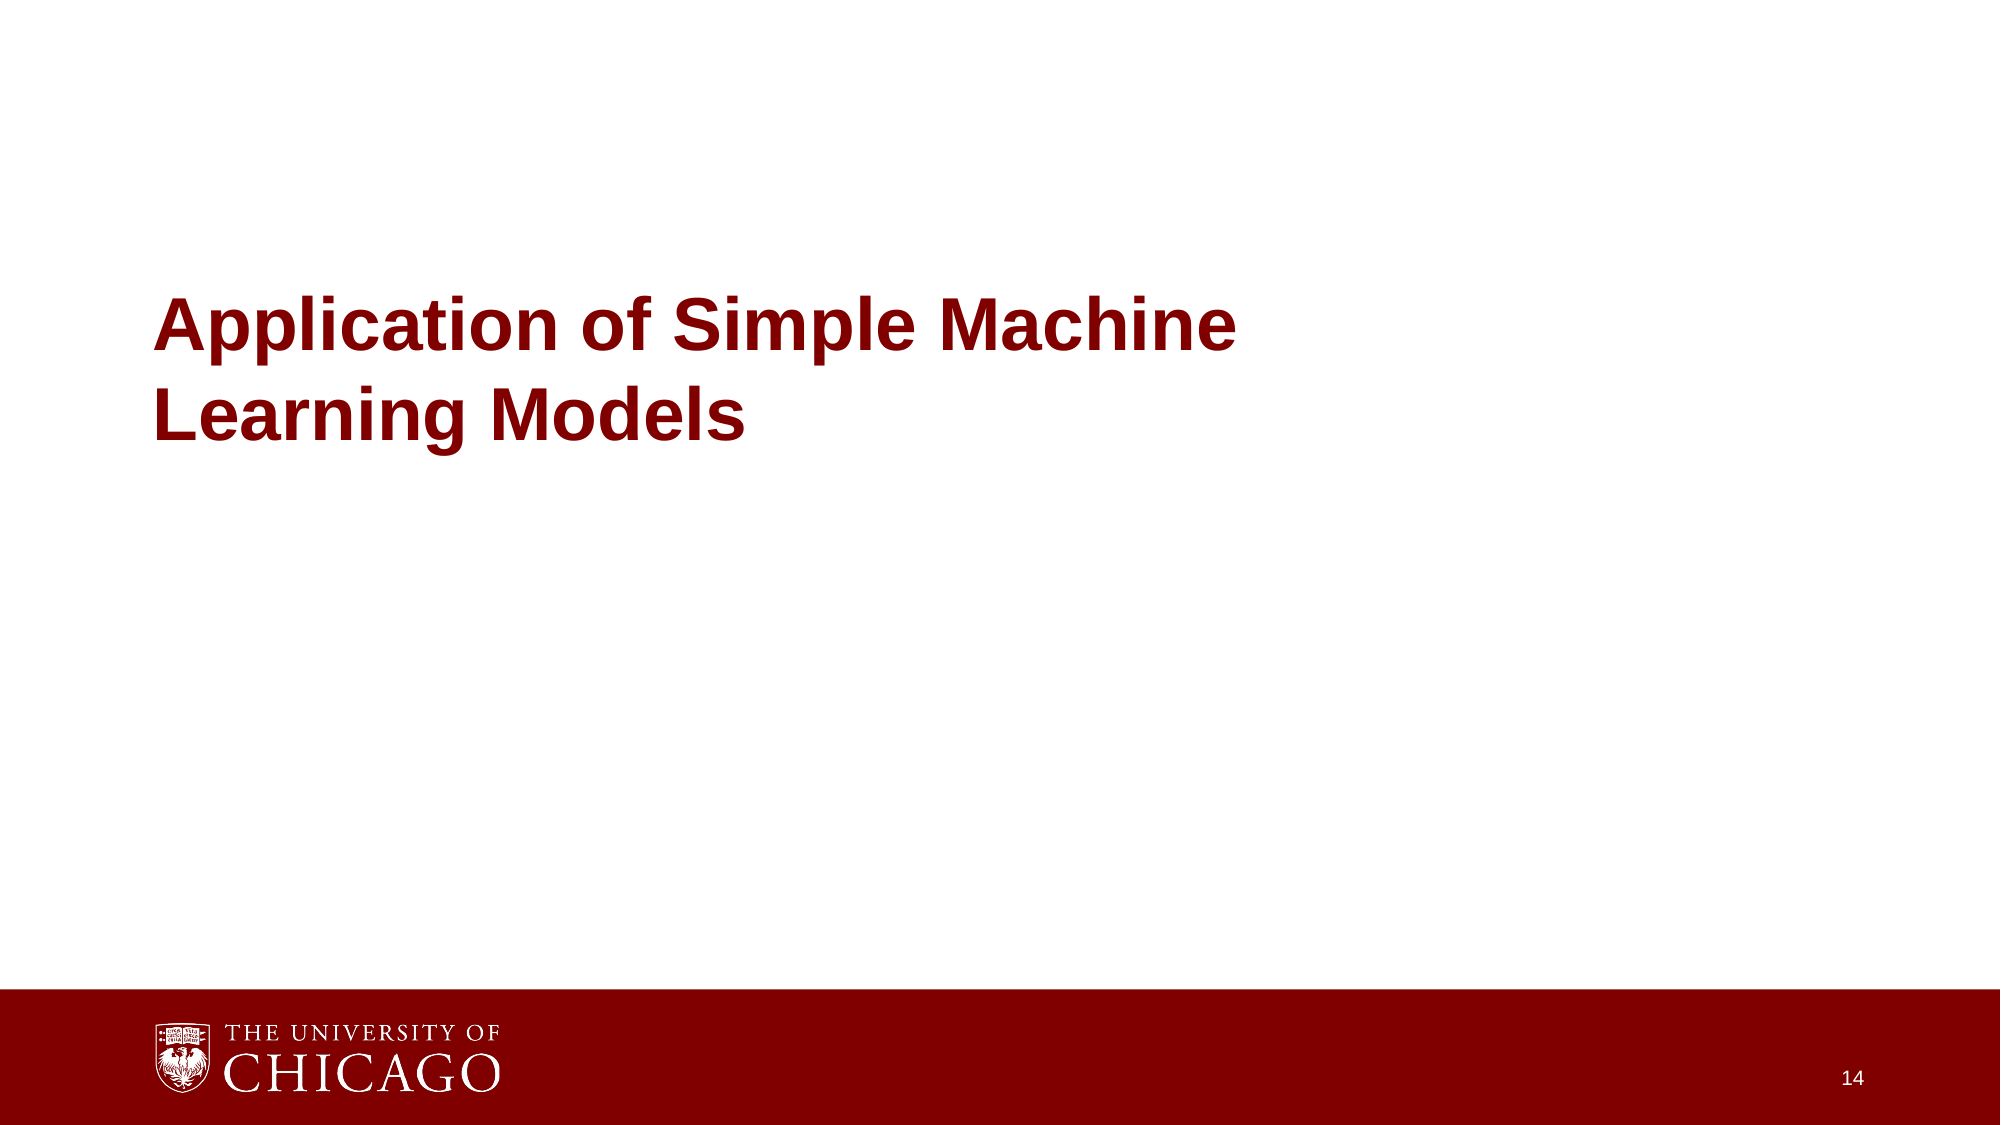

# Application of Simple Machine Learning Models
14